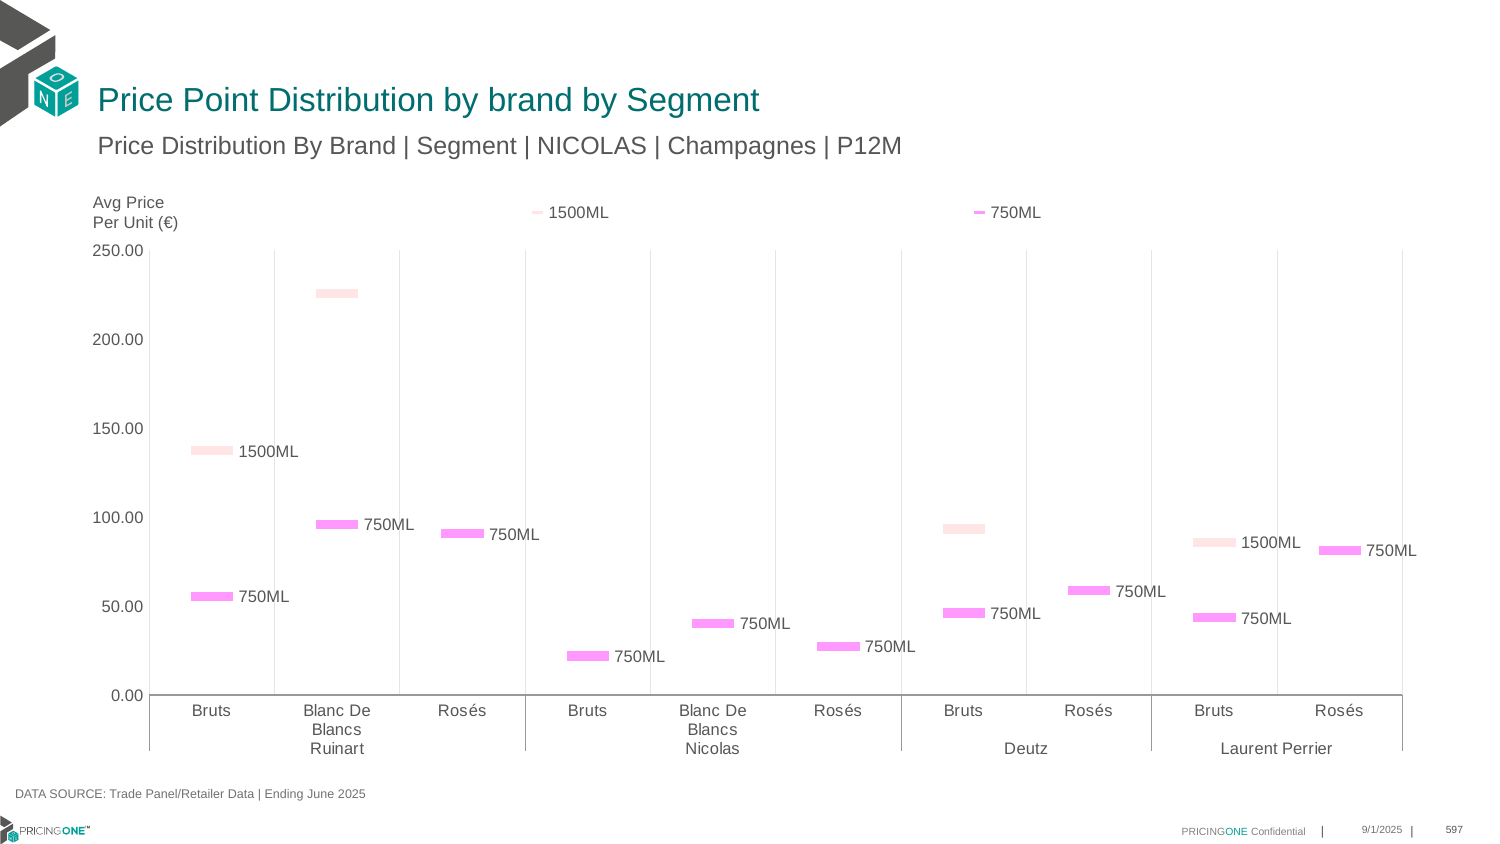

# Price Point Distribution by brand by Segment
Price Distribution By Brand | Segment | NICOLAS | Champagnes | P12M

### Chart

| Category | 1500ML | 750ML |
|---|---|---|
| Bruts | 137.3159 | 55.4539 |
| Blanc De Blancs | 225.9118 | 95.9639 |
| Rosés | None | 90.6029 |
| Bruts | None | 21.8333 |
| Blanc De Blancs | None | 40.2597 |
| Rosés | None | 27.3608 |
| Bruts | 93.356 | 46.0619 |
| Rosés | None | 58.5594 |
| Bruts | 85.8625 | 43.4064 |
| Rosés | None | 81.1616 |
Avg Price
Per Unit (€)
DATA SOURCE: Trade Panel/Retailer Data | Ending June 2025
9/1/2025
597